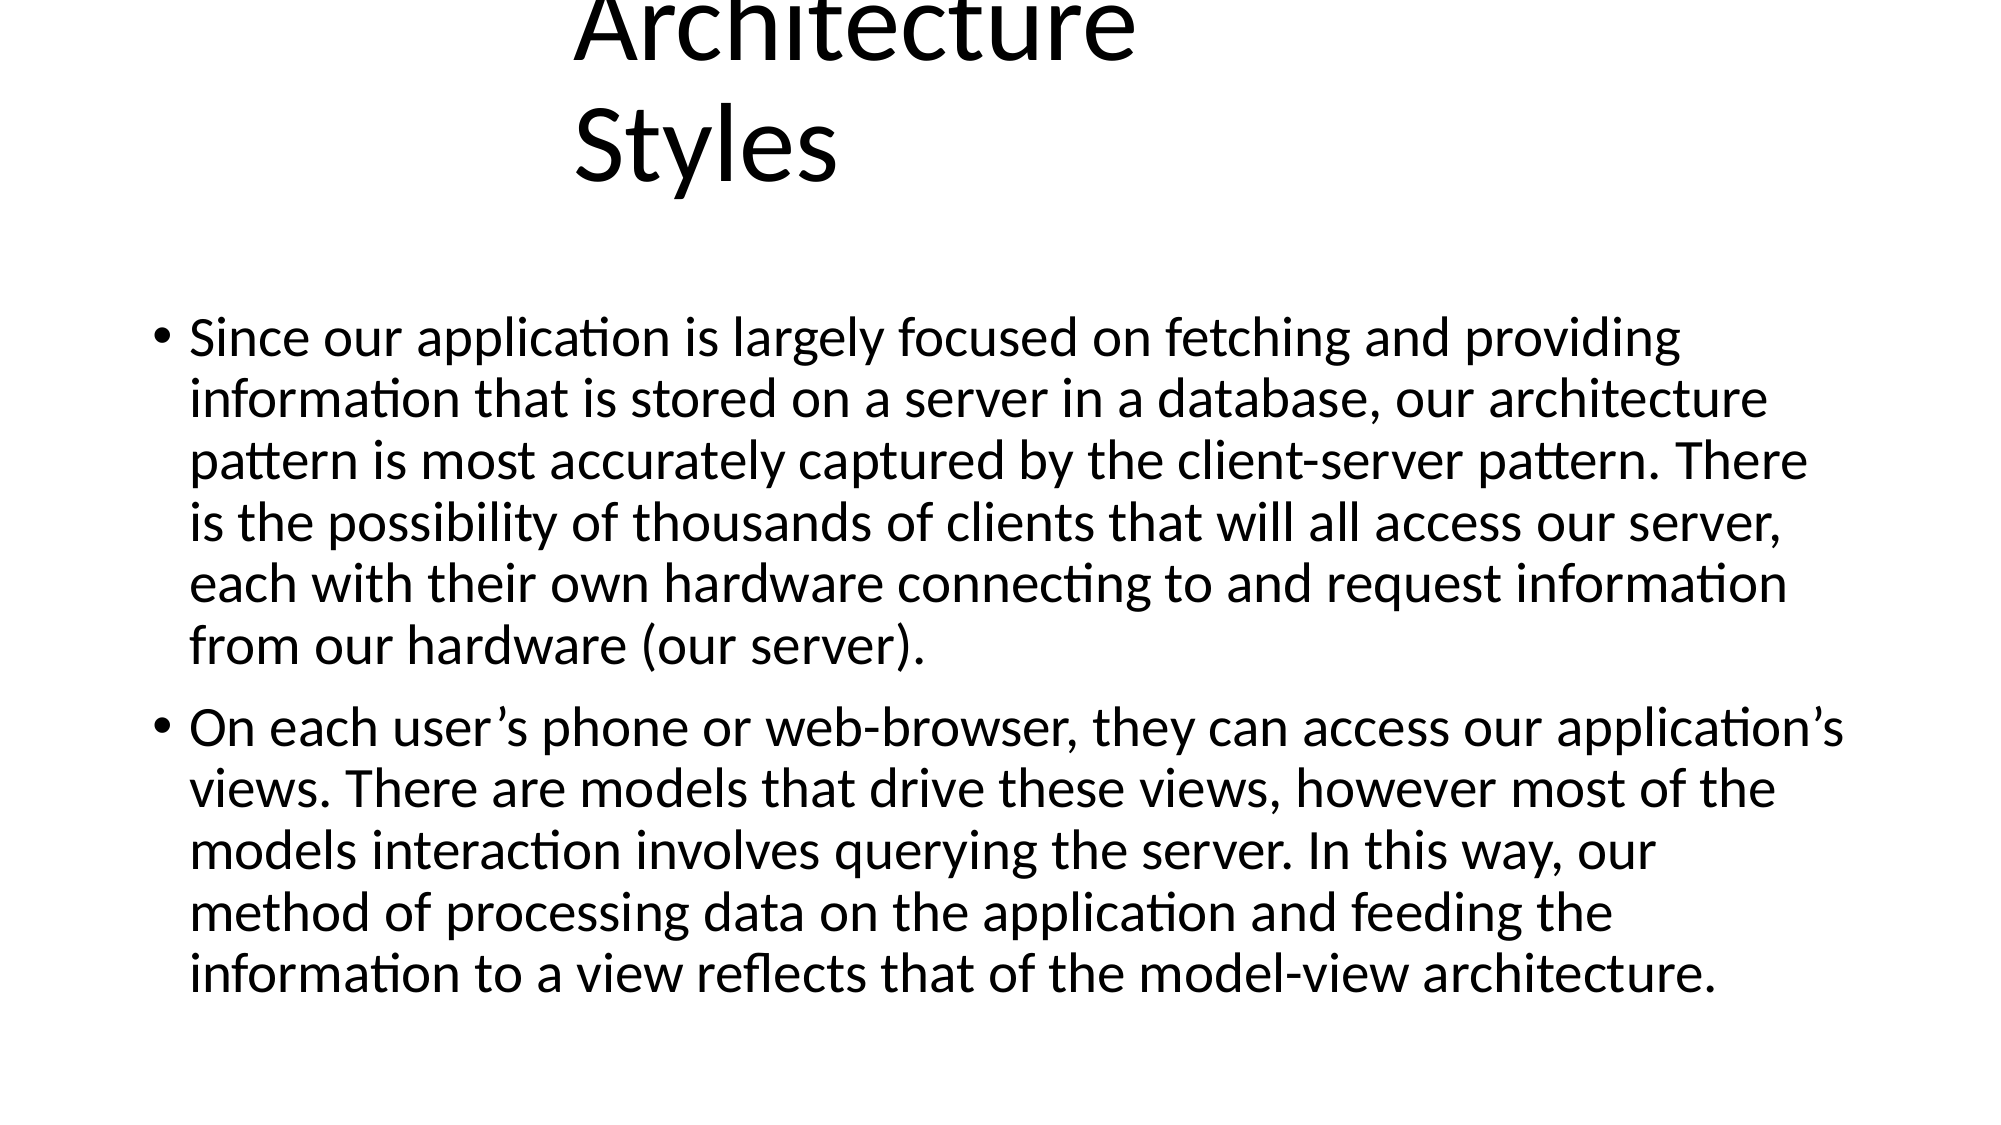

Architecture Styles
Since our application is largely focused on fetching and providing information that is stored on a server in a database, our architecture pattern is most accurately captured by the client-server pattern. There is the possibility of thousands of clients that will all access our server, each with their own hardware connecting to and request information from our hardware (our server).
On each user’s phone or web-browser, they can access our application’s views. There are models that drive these views, however most of the models interaction involves querying the server. In this way, our method of processing data on the application and feeding the information to a view reflects that of the model-view architecture.